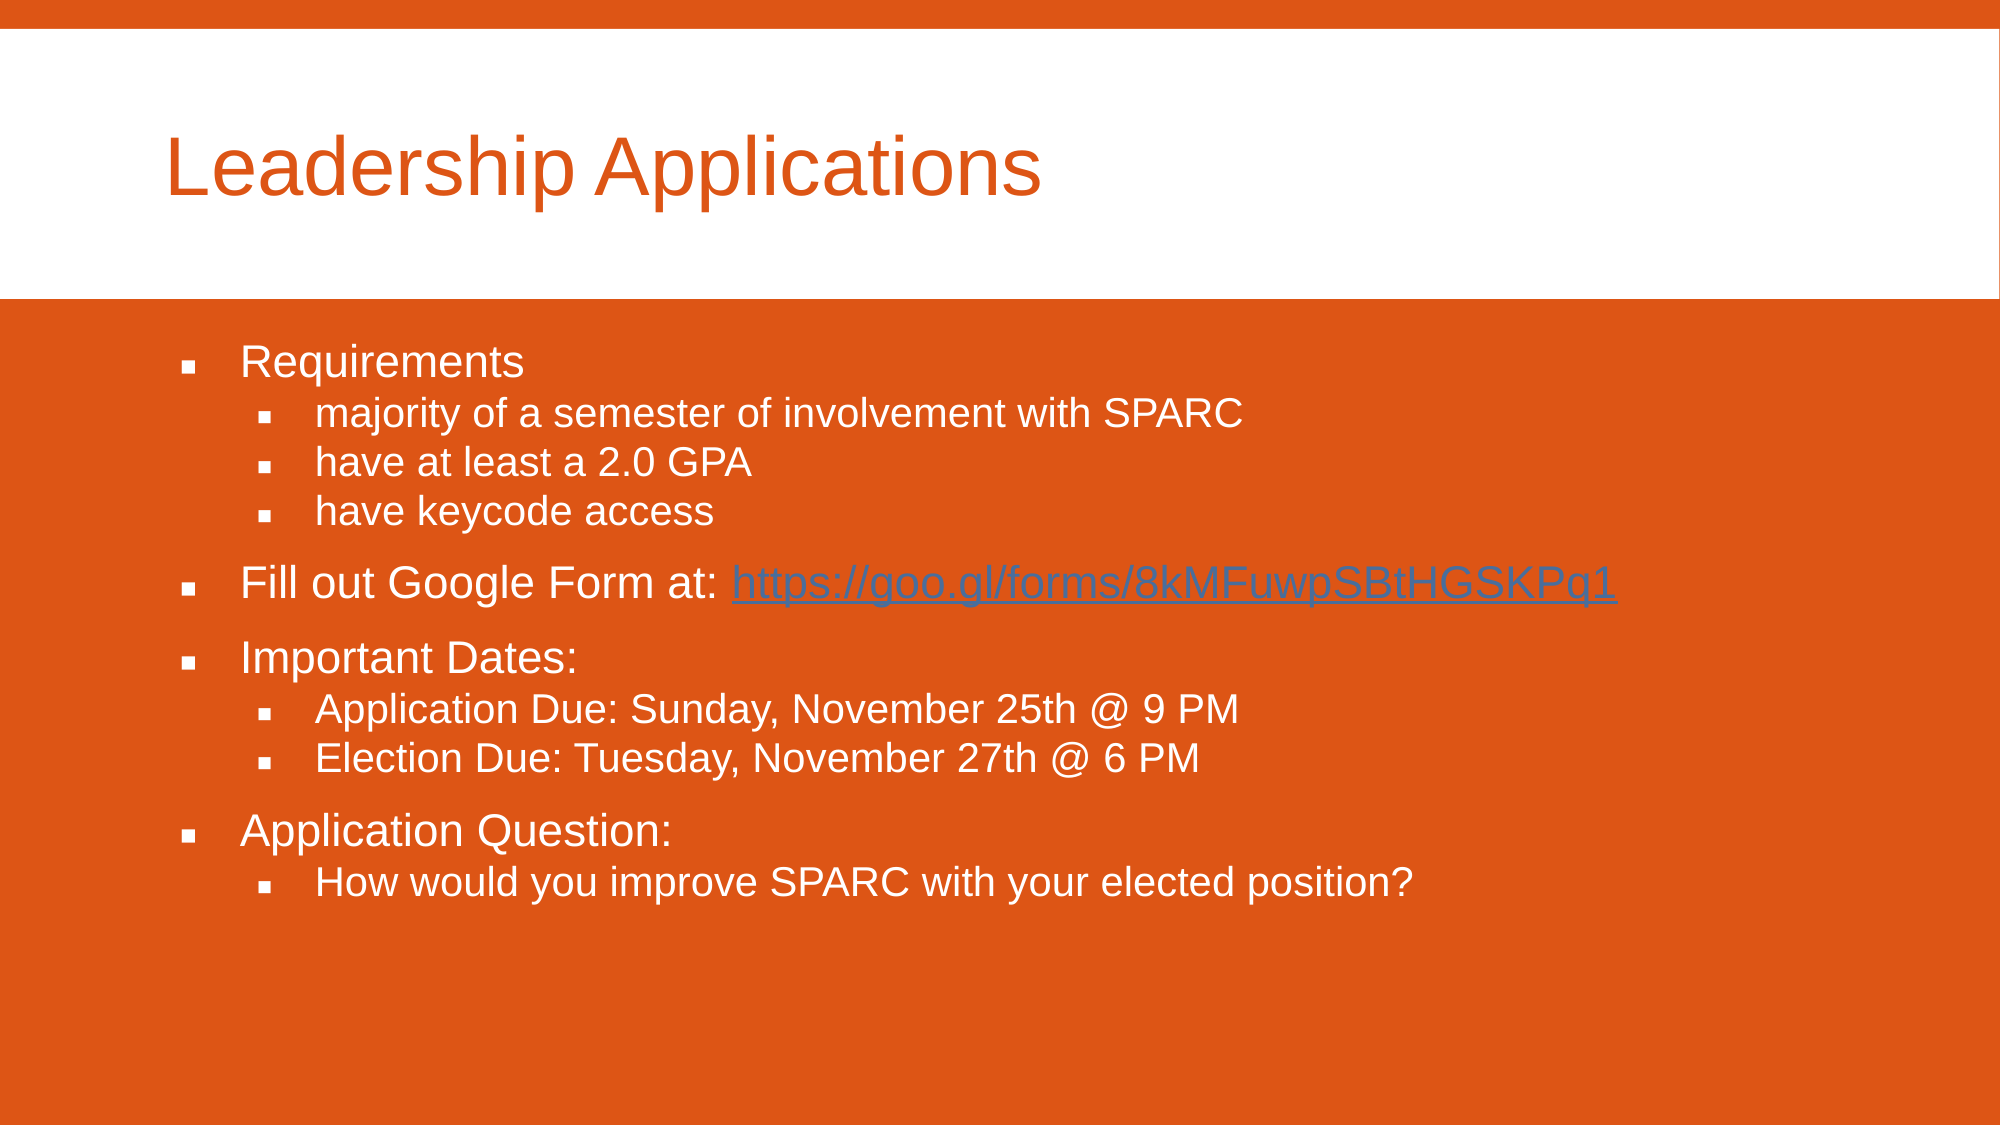

# Leadership Applications
Requirements
majority of a semester of involvement with SPARC
have at least a 2.0 GPA
have keycode access
Fill out Google Form at: https://goo.gl/forms/8kMFuwpSBtHGSKPq1
Important Dates:
Application Due: Sunday, November 25th @ 9 PM
Election Due: Tuesday, November 27th @ 6 PM
Application Question:
How would you improve SPARC with your elected position?